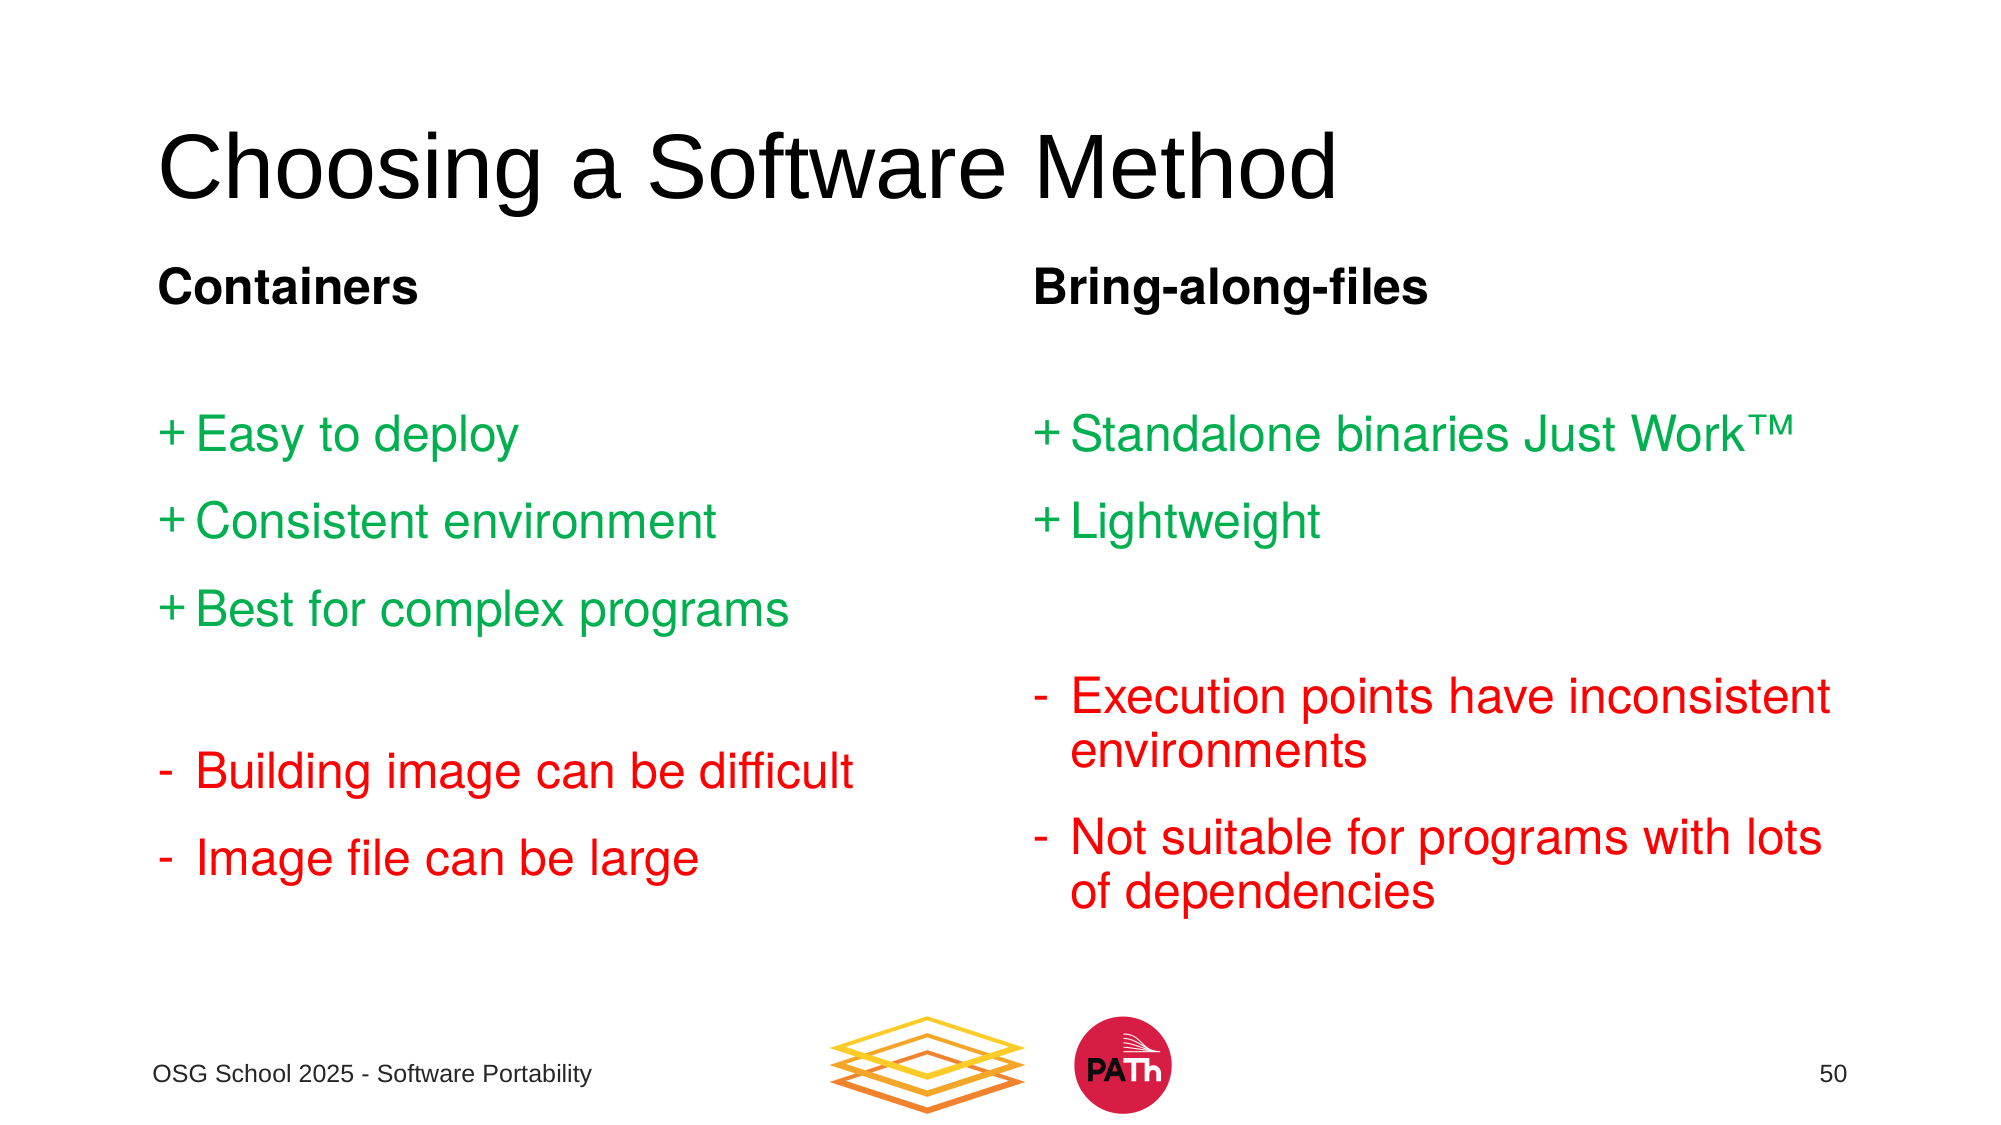

# Choosing a Software Method
Containers
Easy to deploy
Consistent environment
Best for complex programs

Building image can be difficult
Image file can be large
Bring-along-files
Standalone binaries Just Work™
Lightweight

Execution points have inconsistent environments
Not suitable for programs with lots of dependencies
OSG School 2025 - Software Portability
50